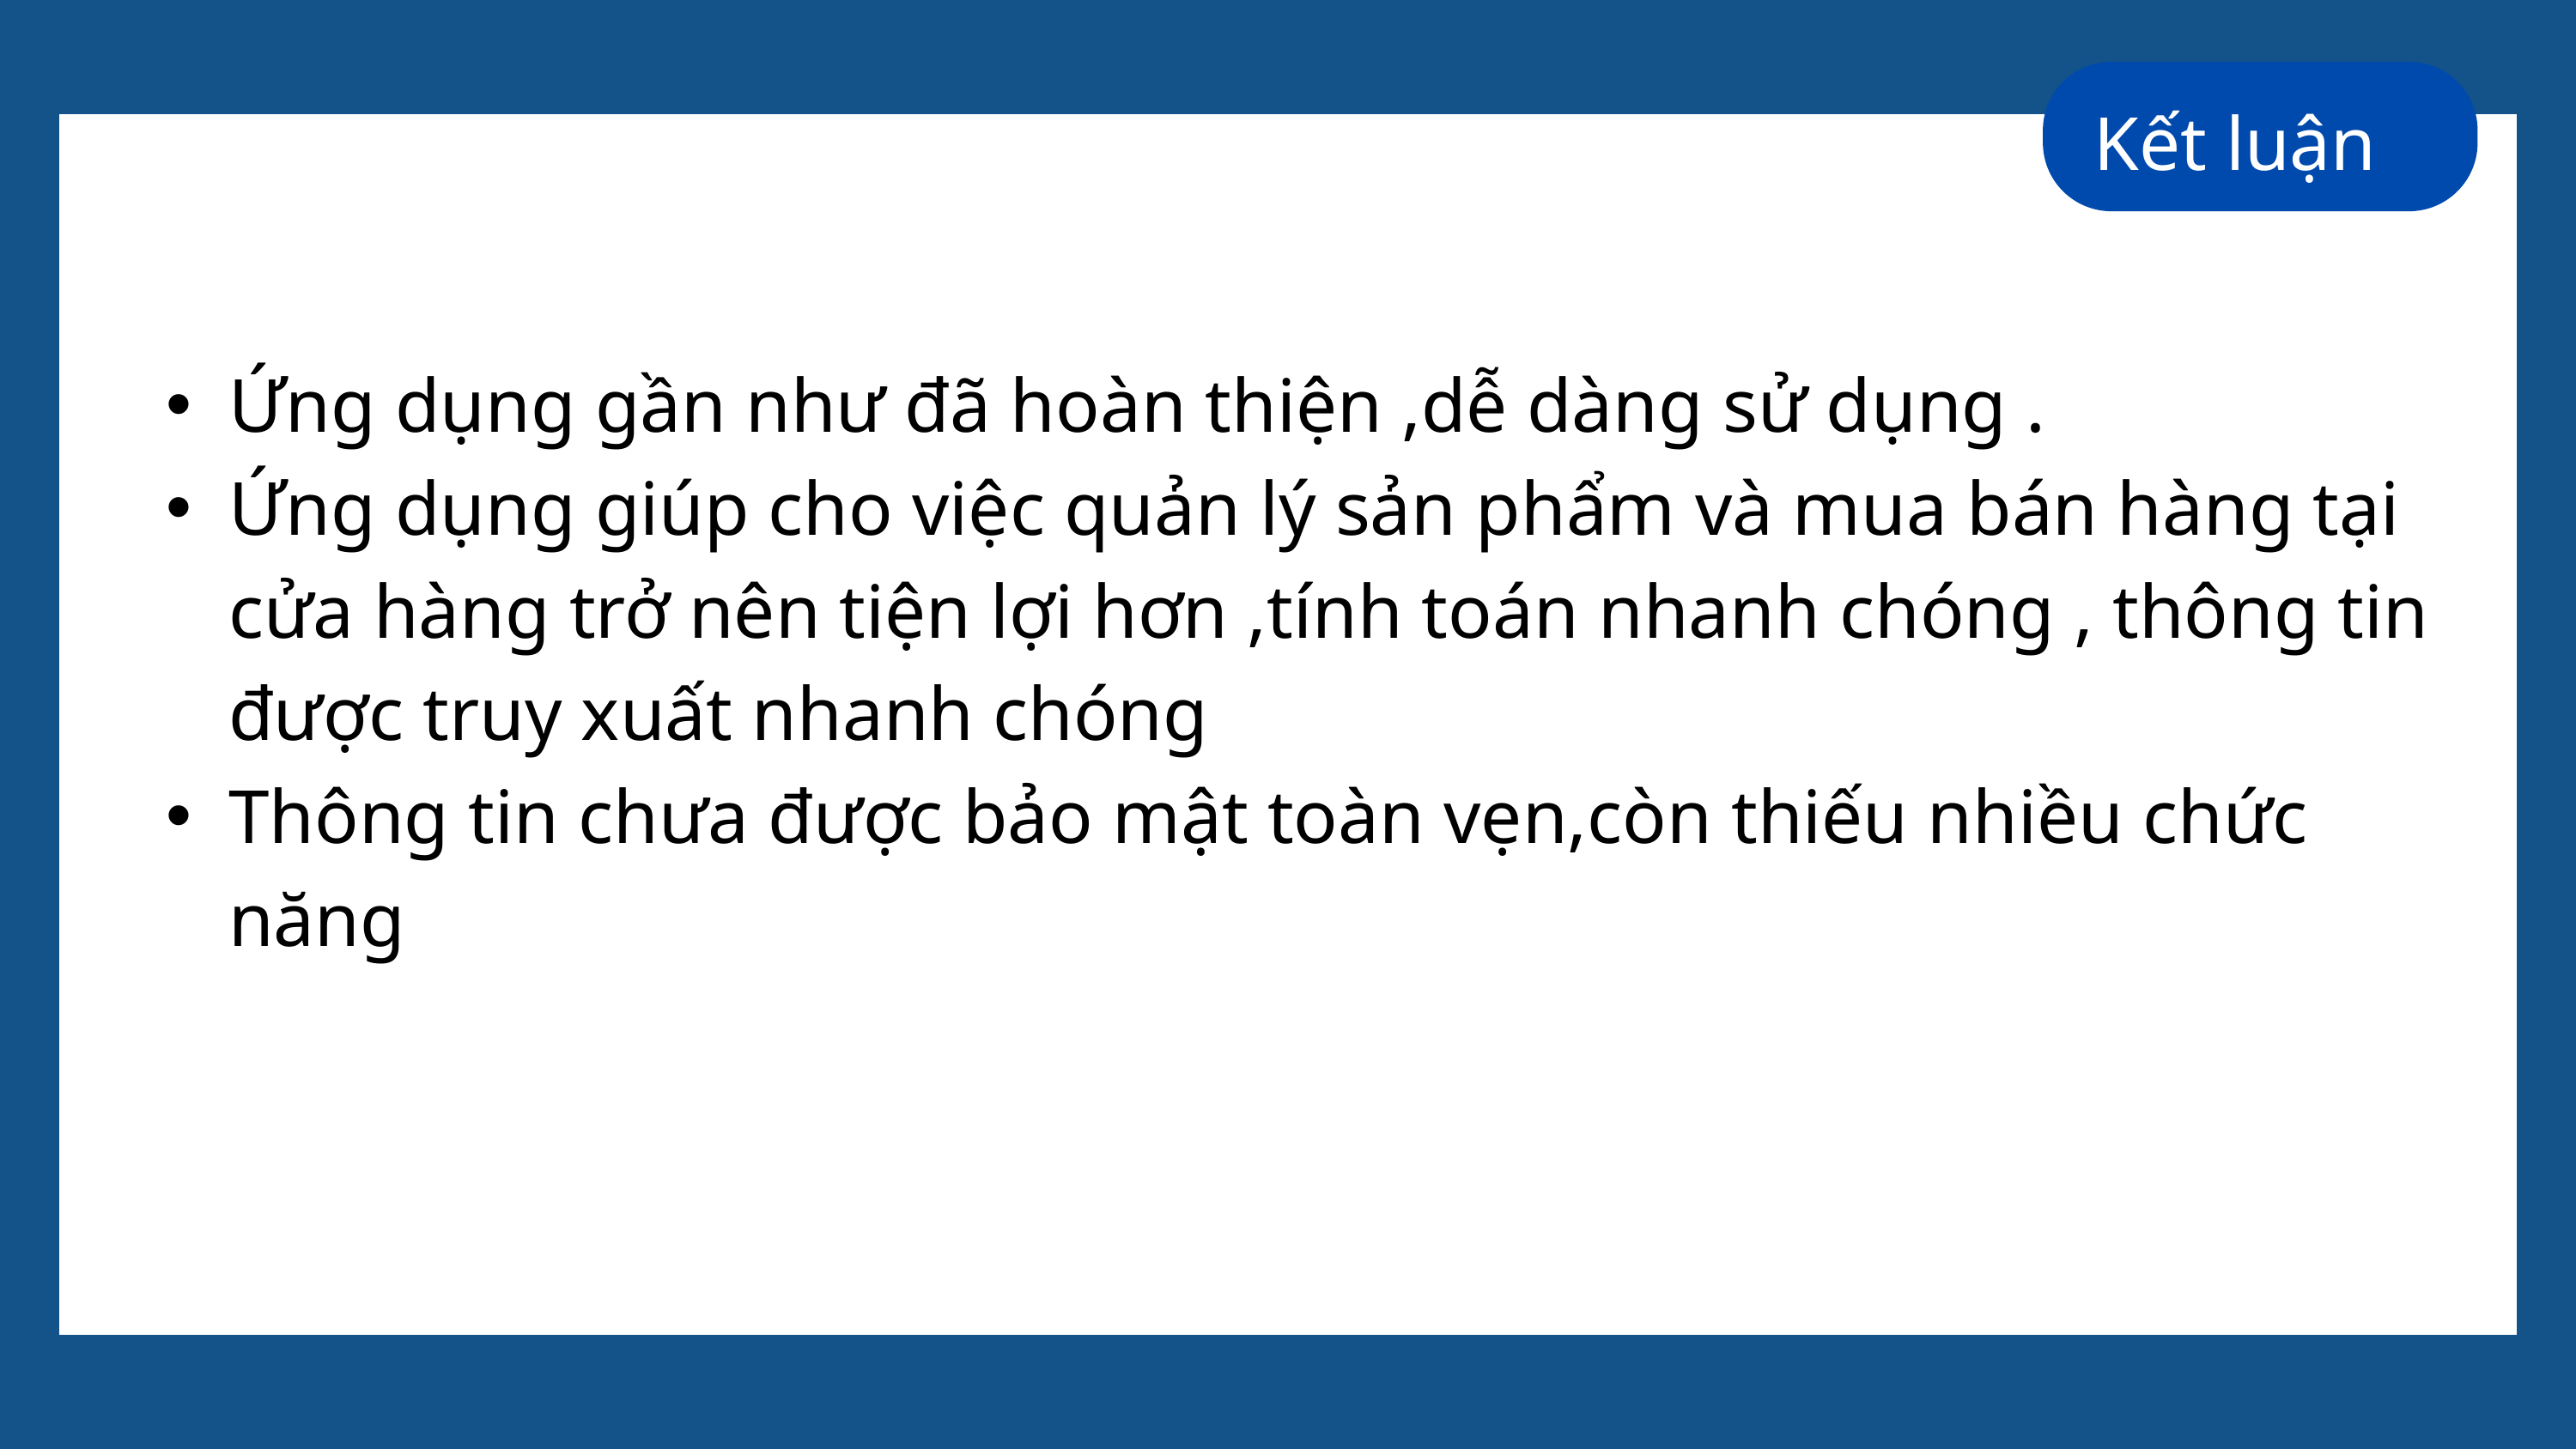

Kết luận

Ứng dụng gần như đã hoàn thiện ,dễ dàng sử dụng .
Ứng dụng giúp cho việc quản lý sản phẩm và mua bán hàng tại cửa hàng trở nên tiện lợi hơn ,tính toán nhanh chóng , thông tin được truy xuất nhanh chóng
Thông tin chưa được bảo mật toàn vẹn,còn thiếu nhiều chức năng